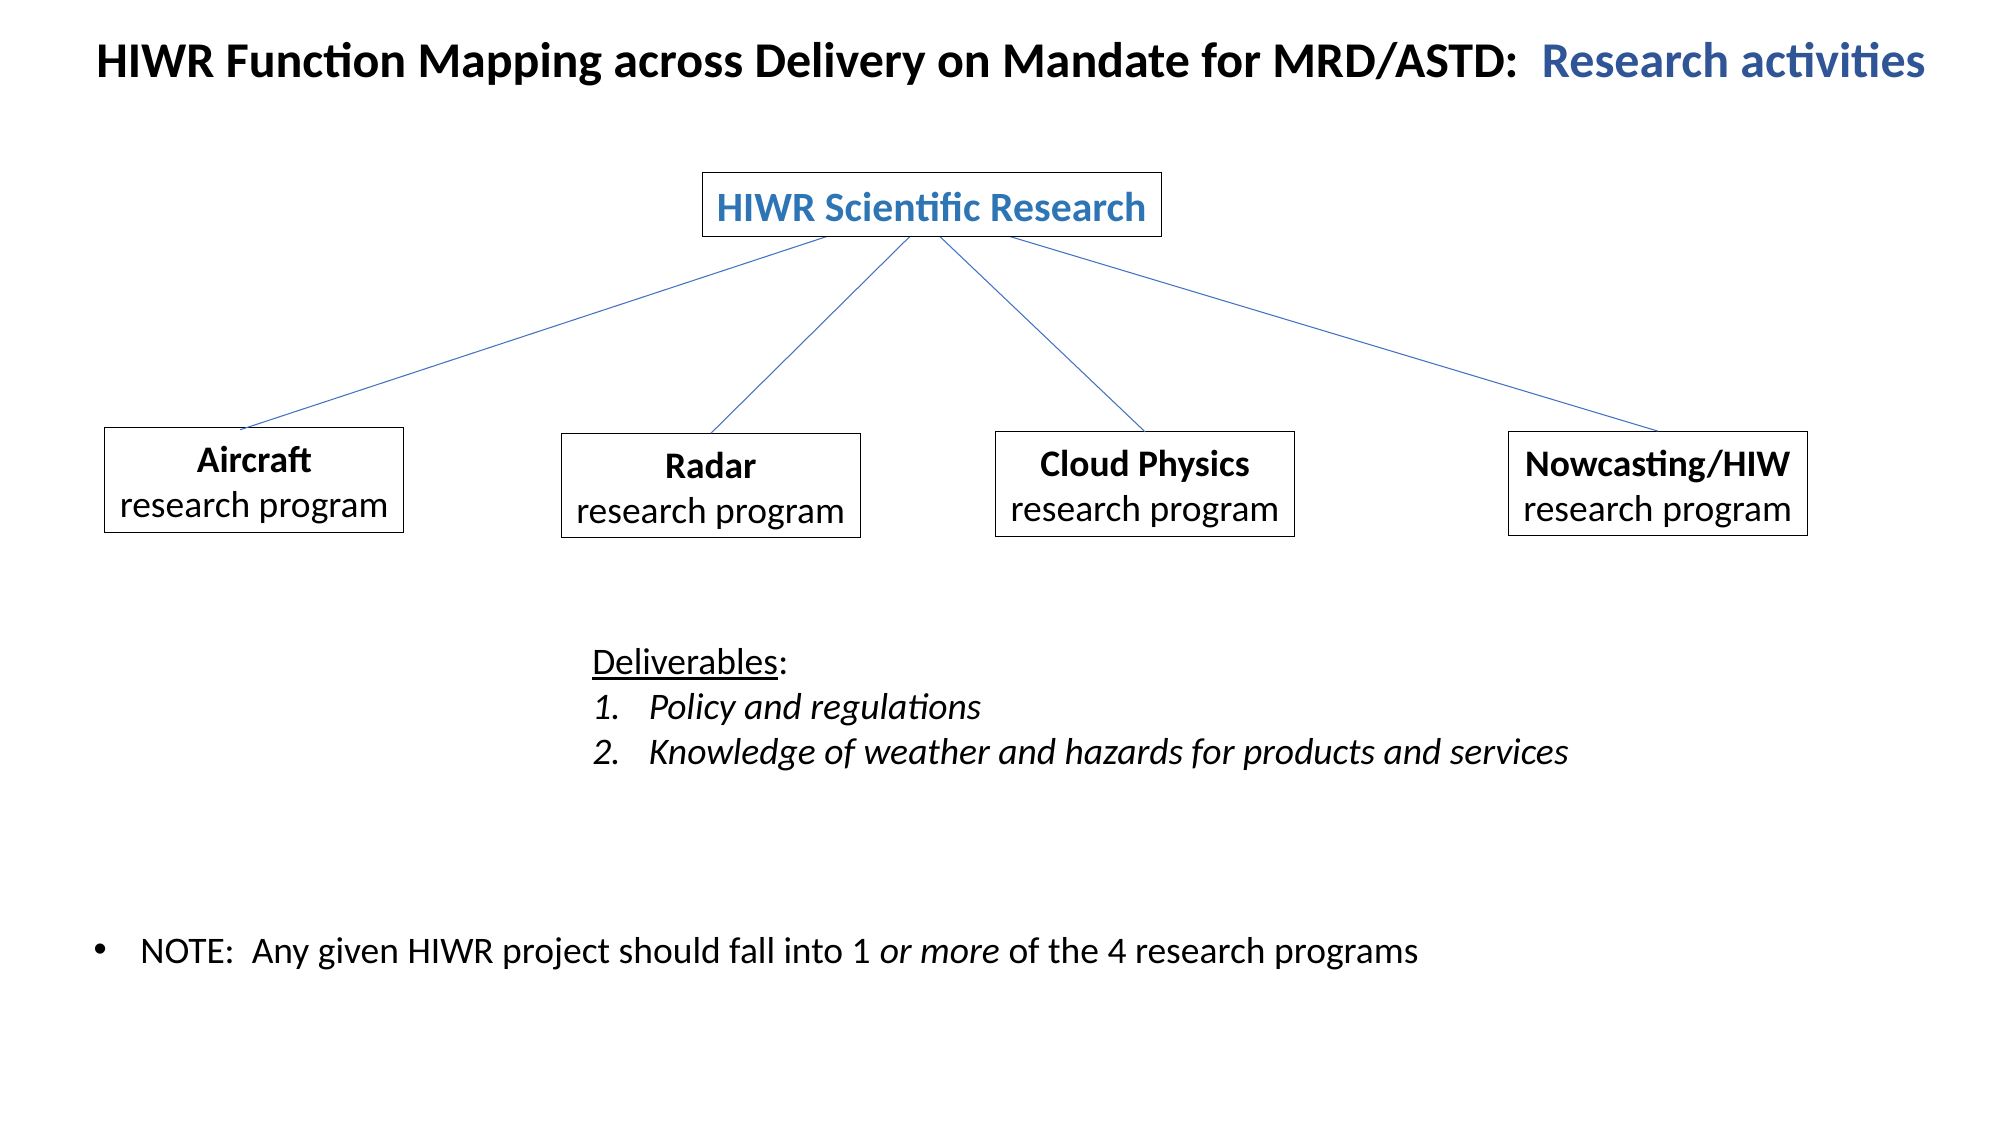

HIWR Function Mapping across Delivery on Mandate for MRD/ASTD:  Research activities
HIWR Scientific Research
Aircraft
research program
Nowcasting/HIW
research program
Cloud Physics
research program
Radar
research program
Deliverables:
Policy and regulations
Knowledge of weather and hazards for products and services
NOTE:  Any given HIWR project should fall into 1 or more of the 4 research programs